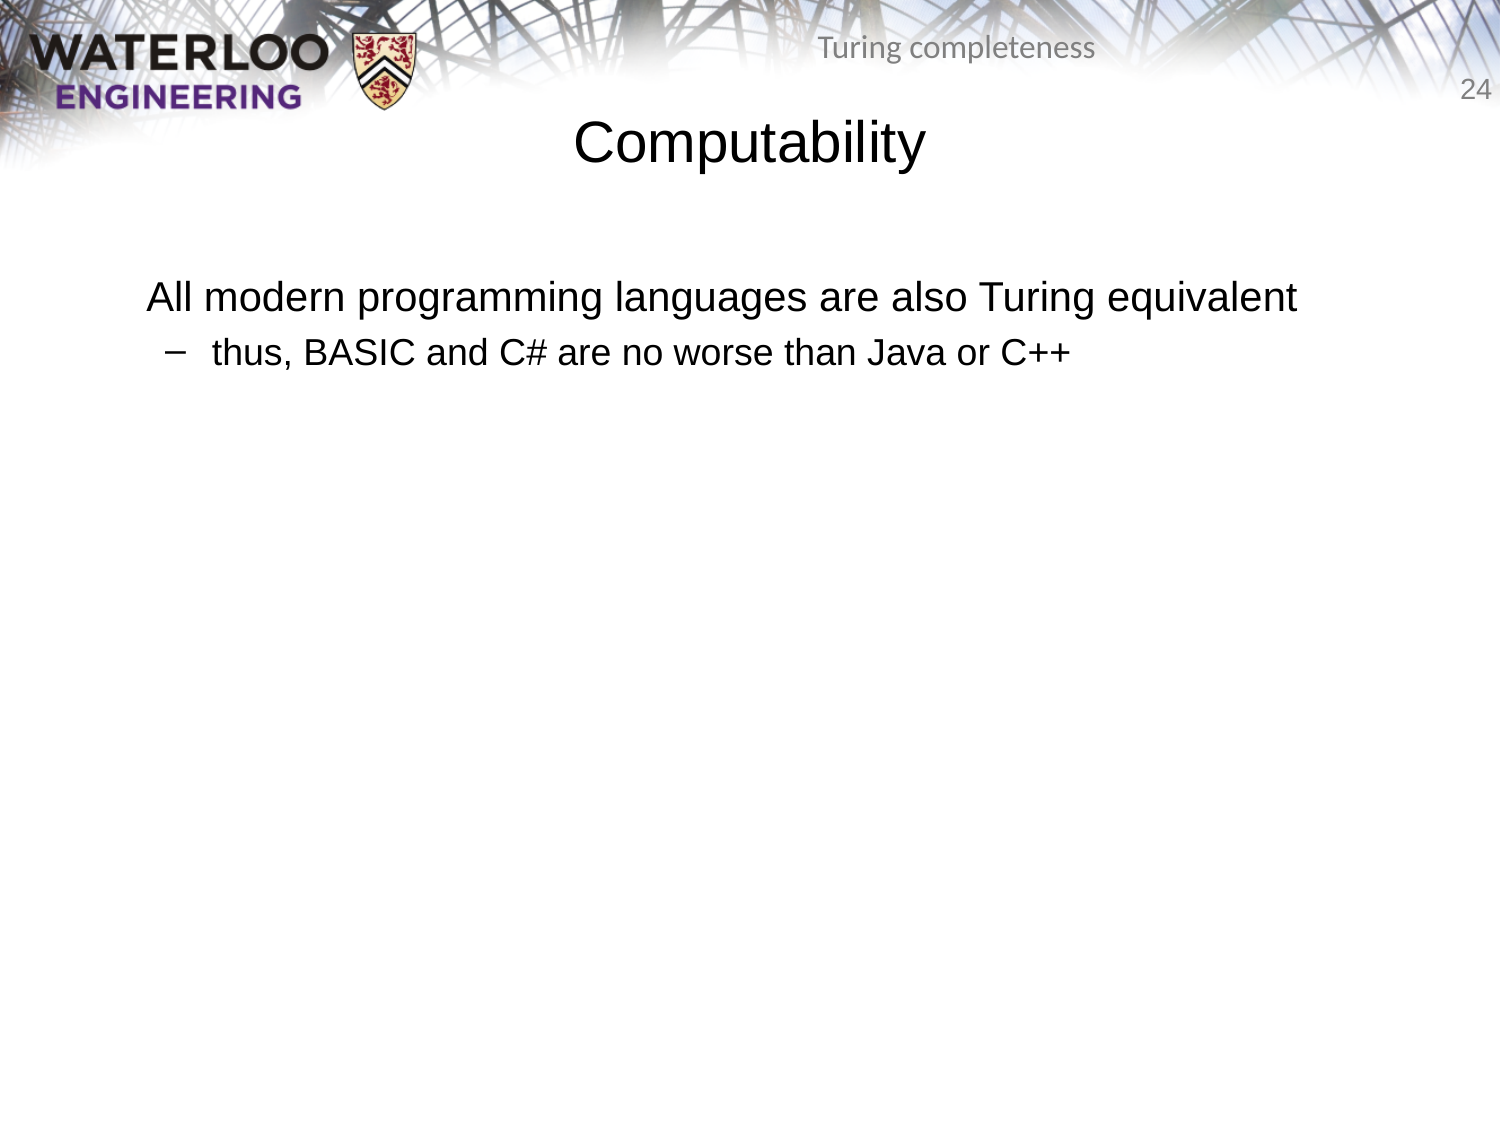

# Computability
	All modern programming languages are also Turing equivalent
thus, BASIC and C# are no worse than Java or C++